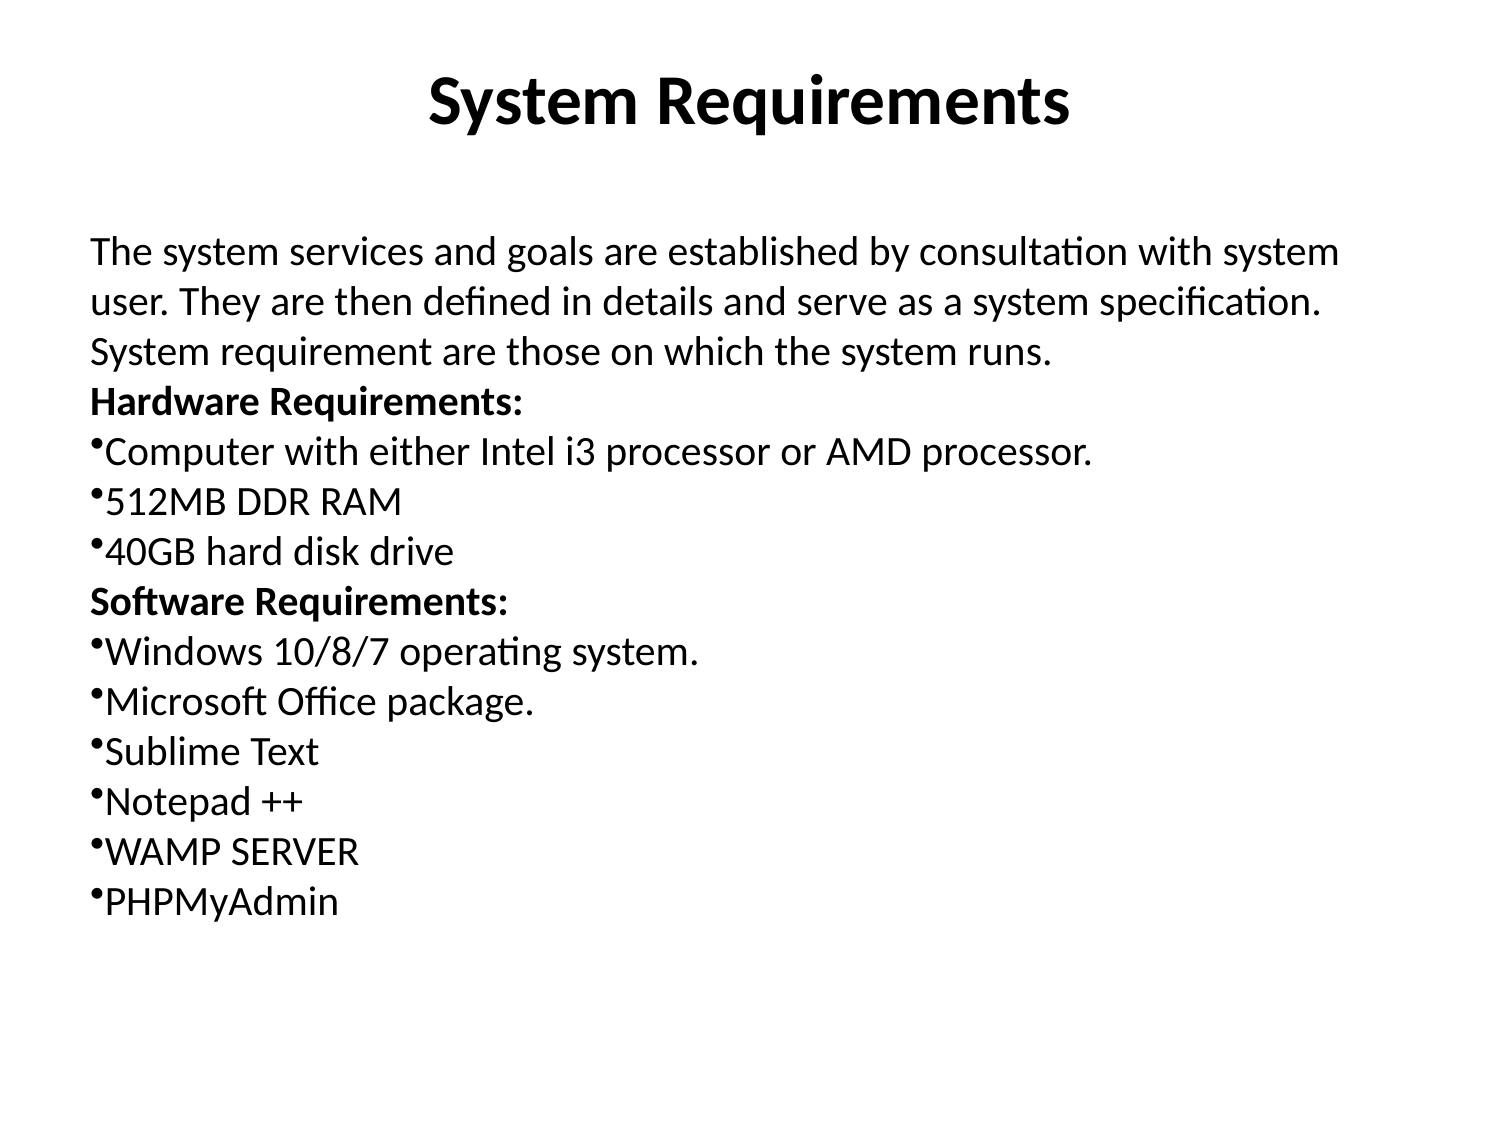

# System Requirements
The system services and goals are established by consultation with system user. They are then defined in details and serve as a system specification. System requirement are those on which the system runs.
Hardware Requirements:
Computer with either Intel i3 processor or AMD processor.
512MB DDR RAM
40GB hard disk drive
Software Requirements:
Windows 10/8/7 operating system.
Microsoft Office package.
Sublime Text
Notepad ++
WAMP SERVER
PHPMyAdmin